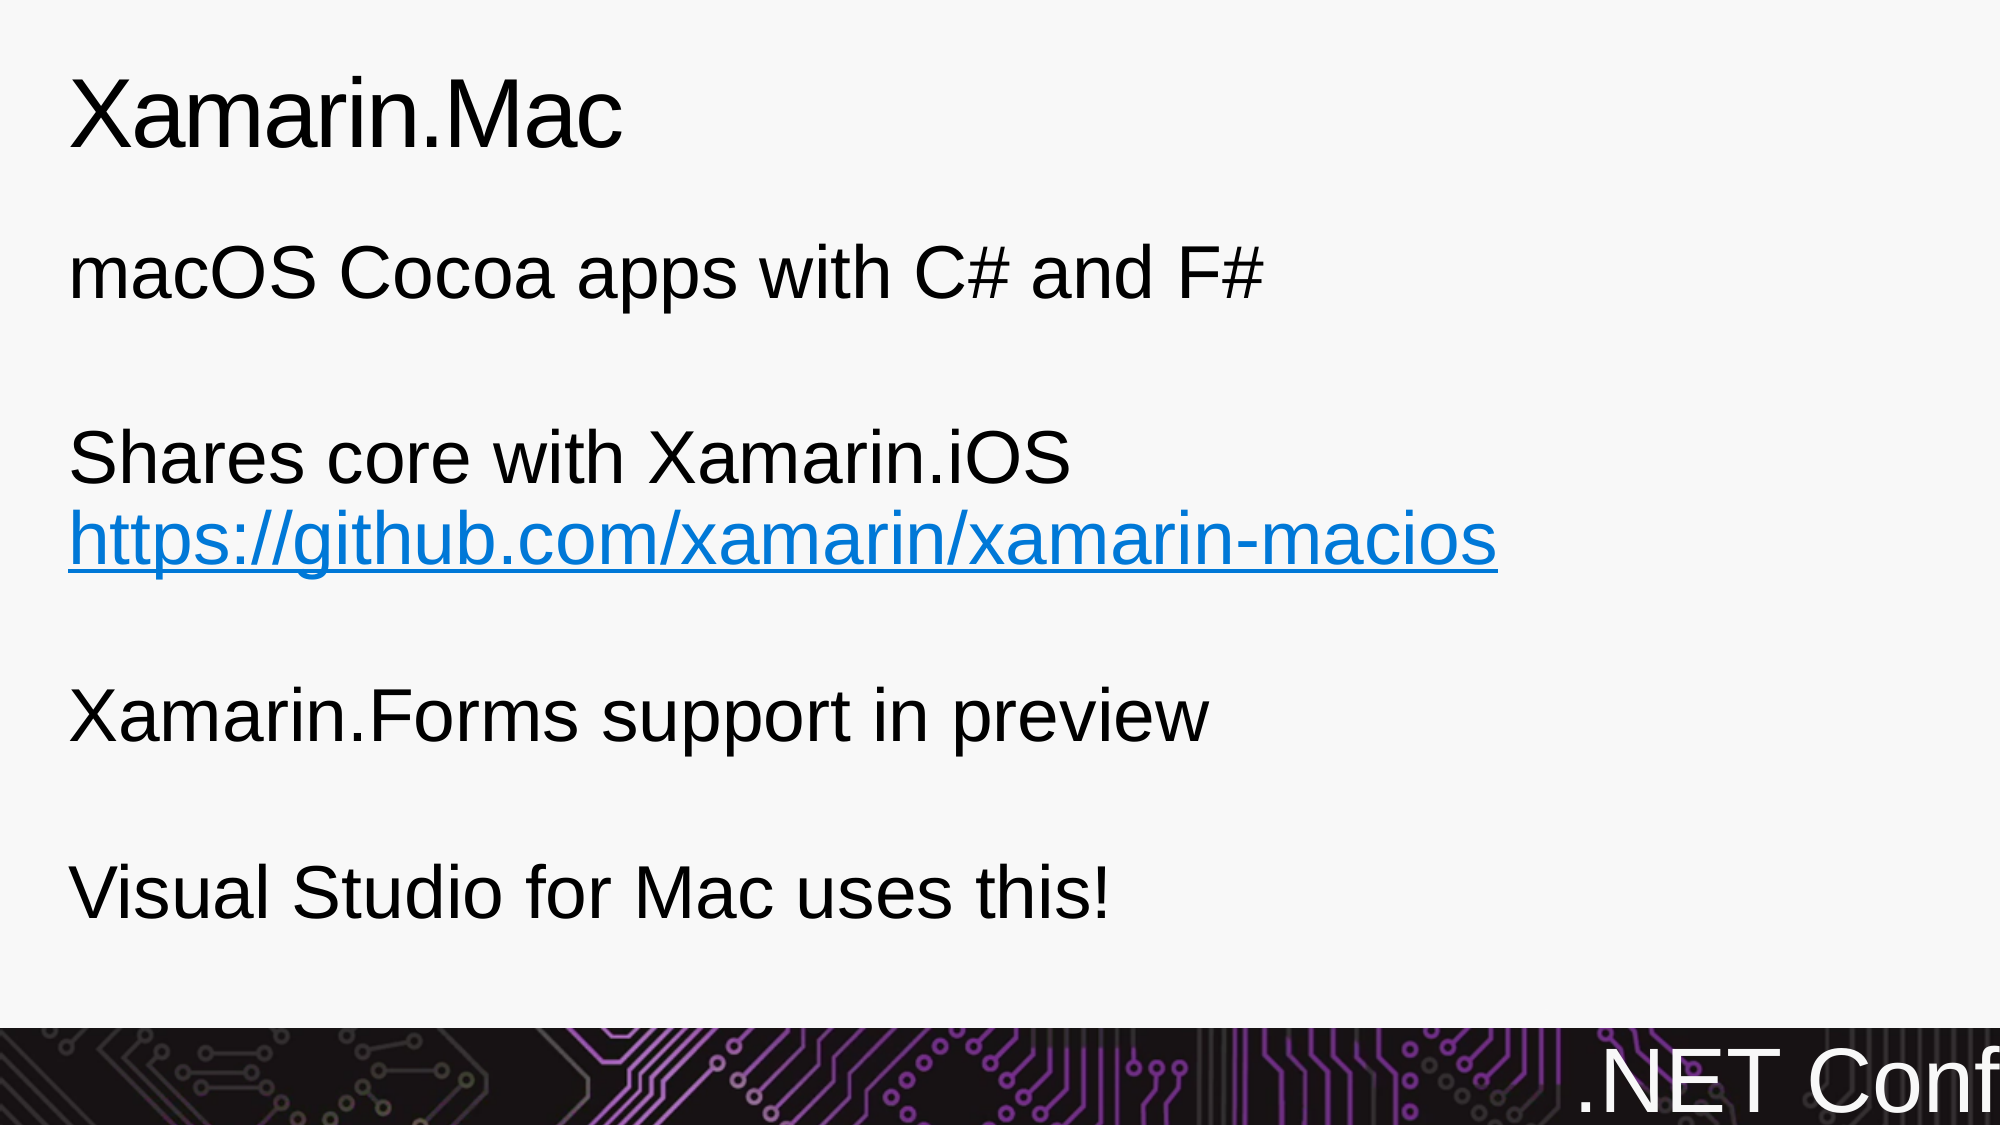

# Xamarin.Mac
macOS Cocoa apps with C# and F#
Shares core with Xamarin.iOS
https://github.com/xamarin/xamarin-macios
Xamarin.Forms support in preview
Visual Studio for Mac uses this!